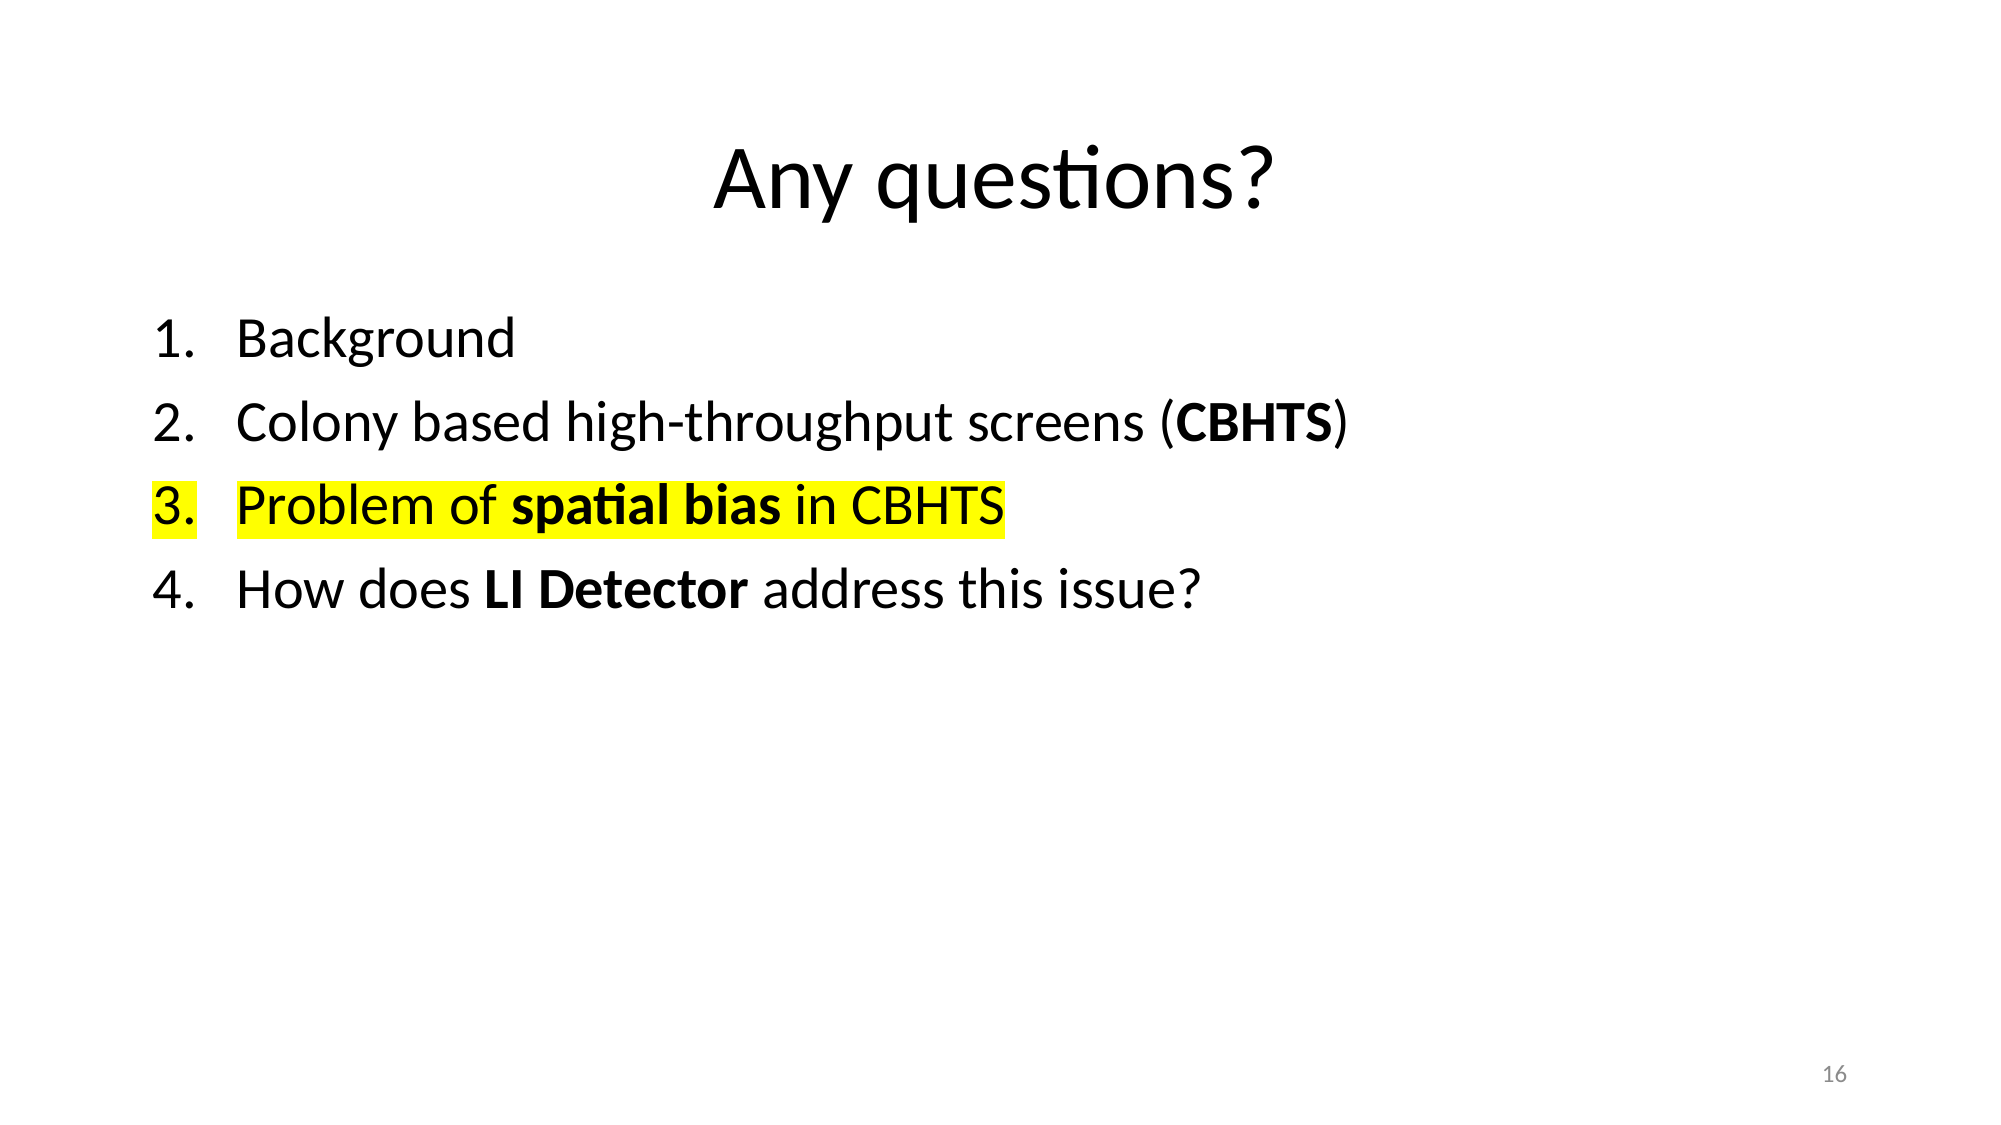

Any questions?
Background
Colony based high-throughput screens (CBHTS)
Problem of spatial bias in CBHTS
How does LI Detector address this issue?

16